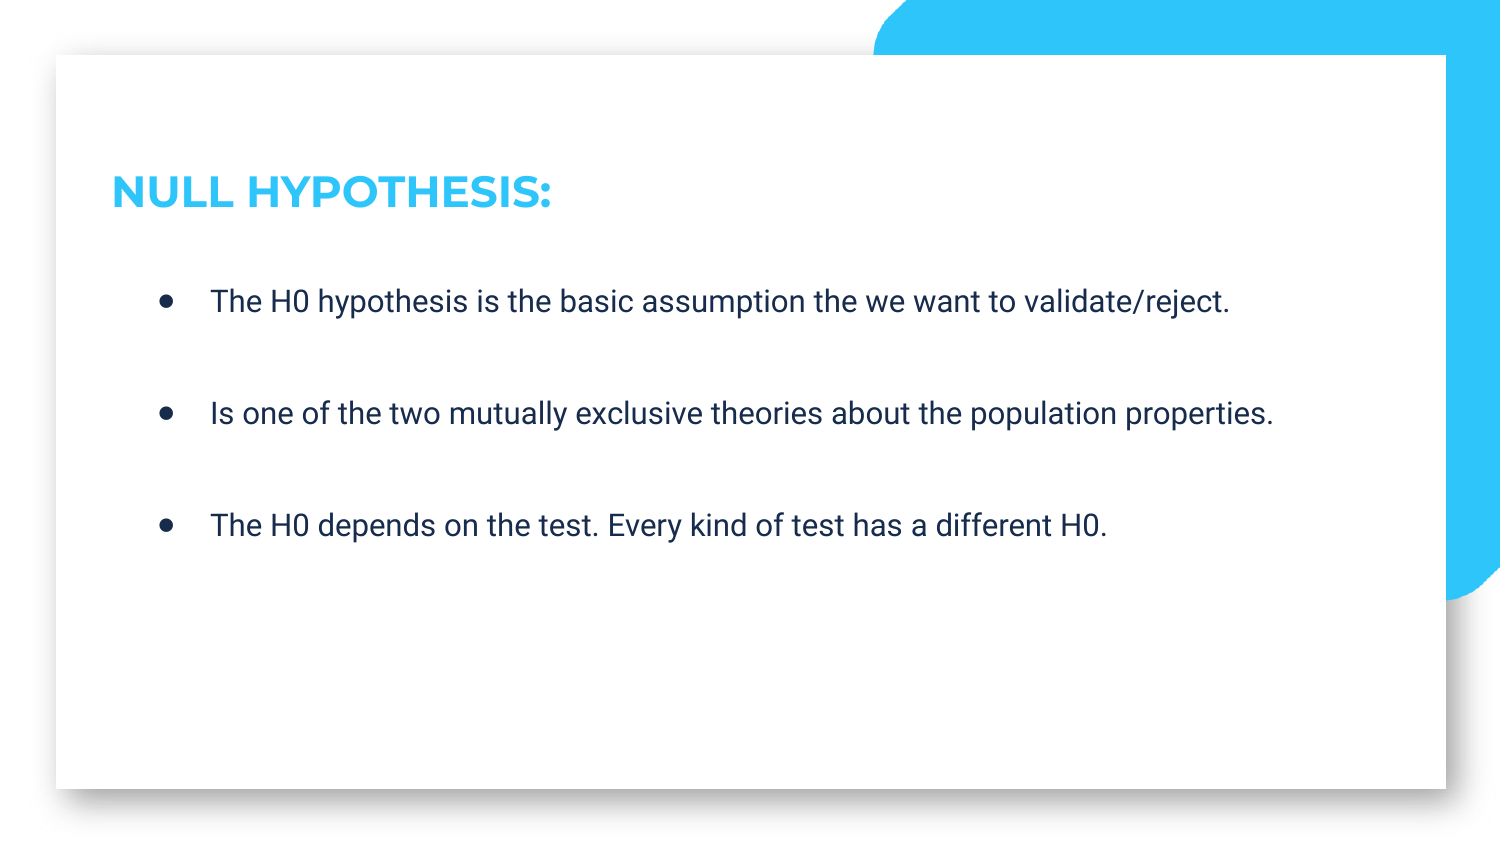

NULL HYPOTHESIS:
The H0 hypothesis is the basic assumption the we want to validate/reject.

Is one of the two mutually exclusive theories about the population properties.

The H0 depends on the test. Every kind of test has a different H0.